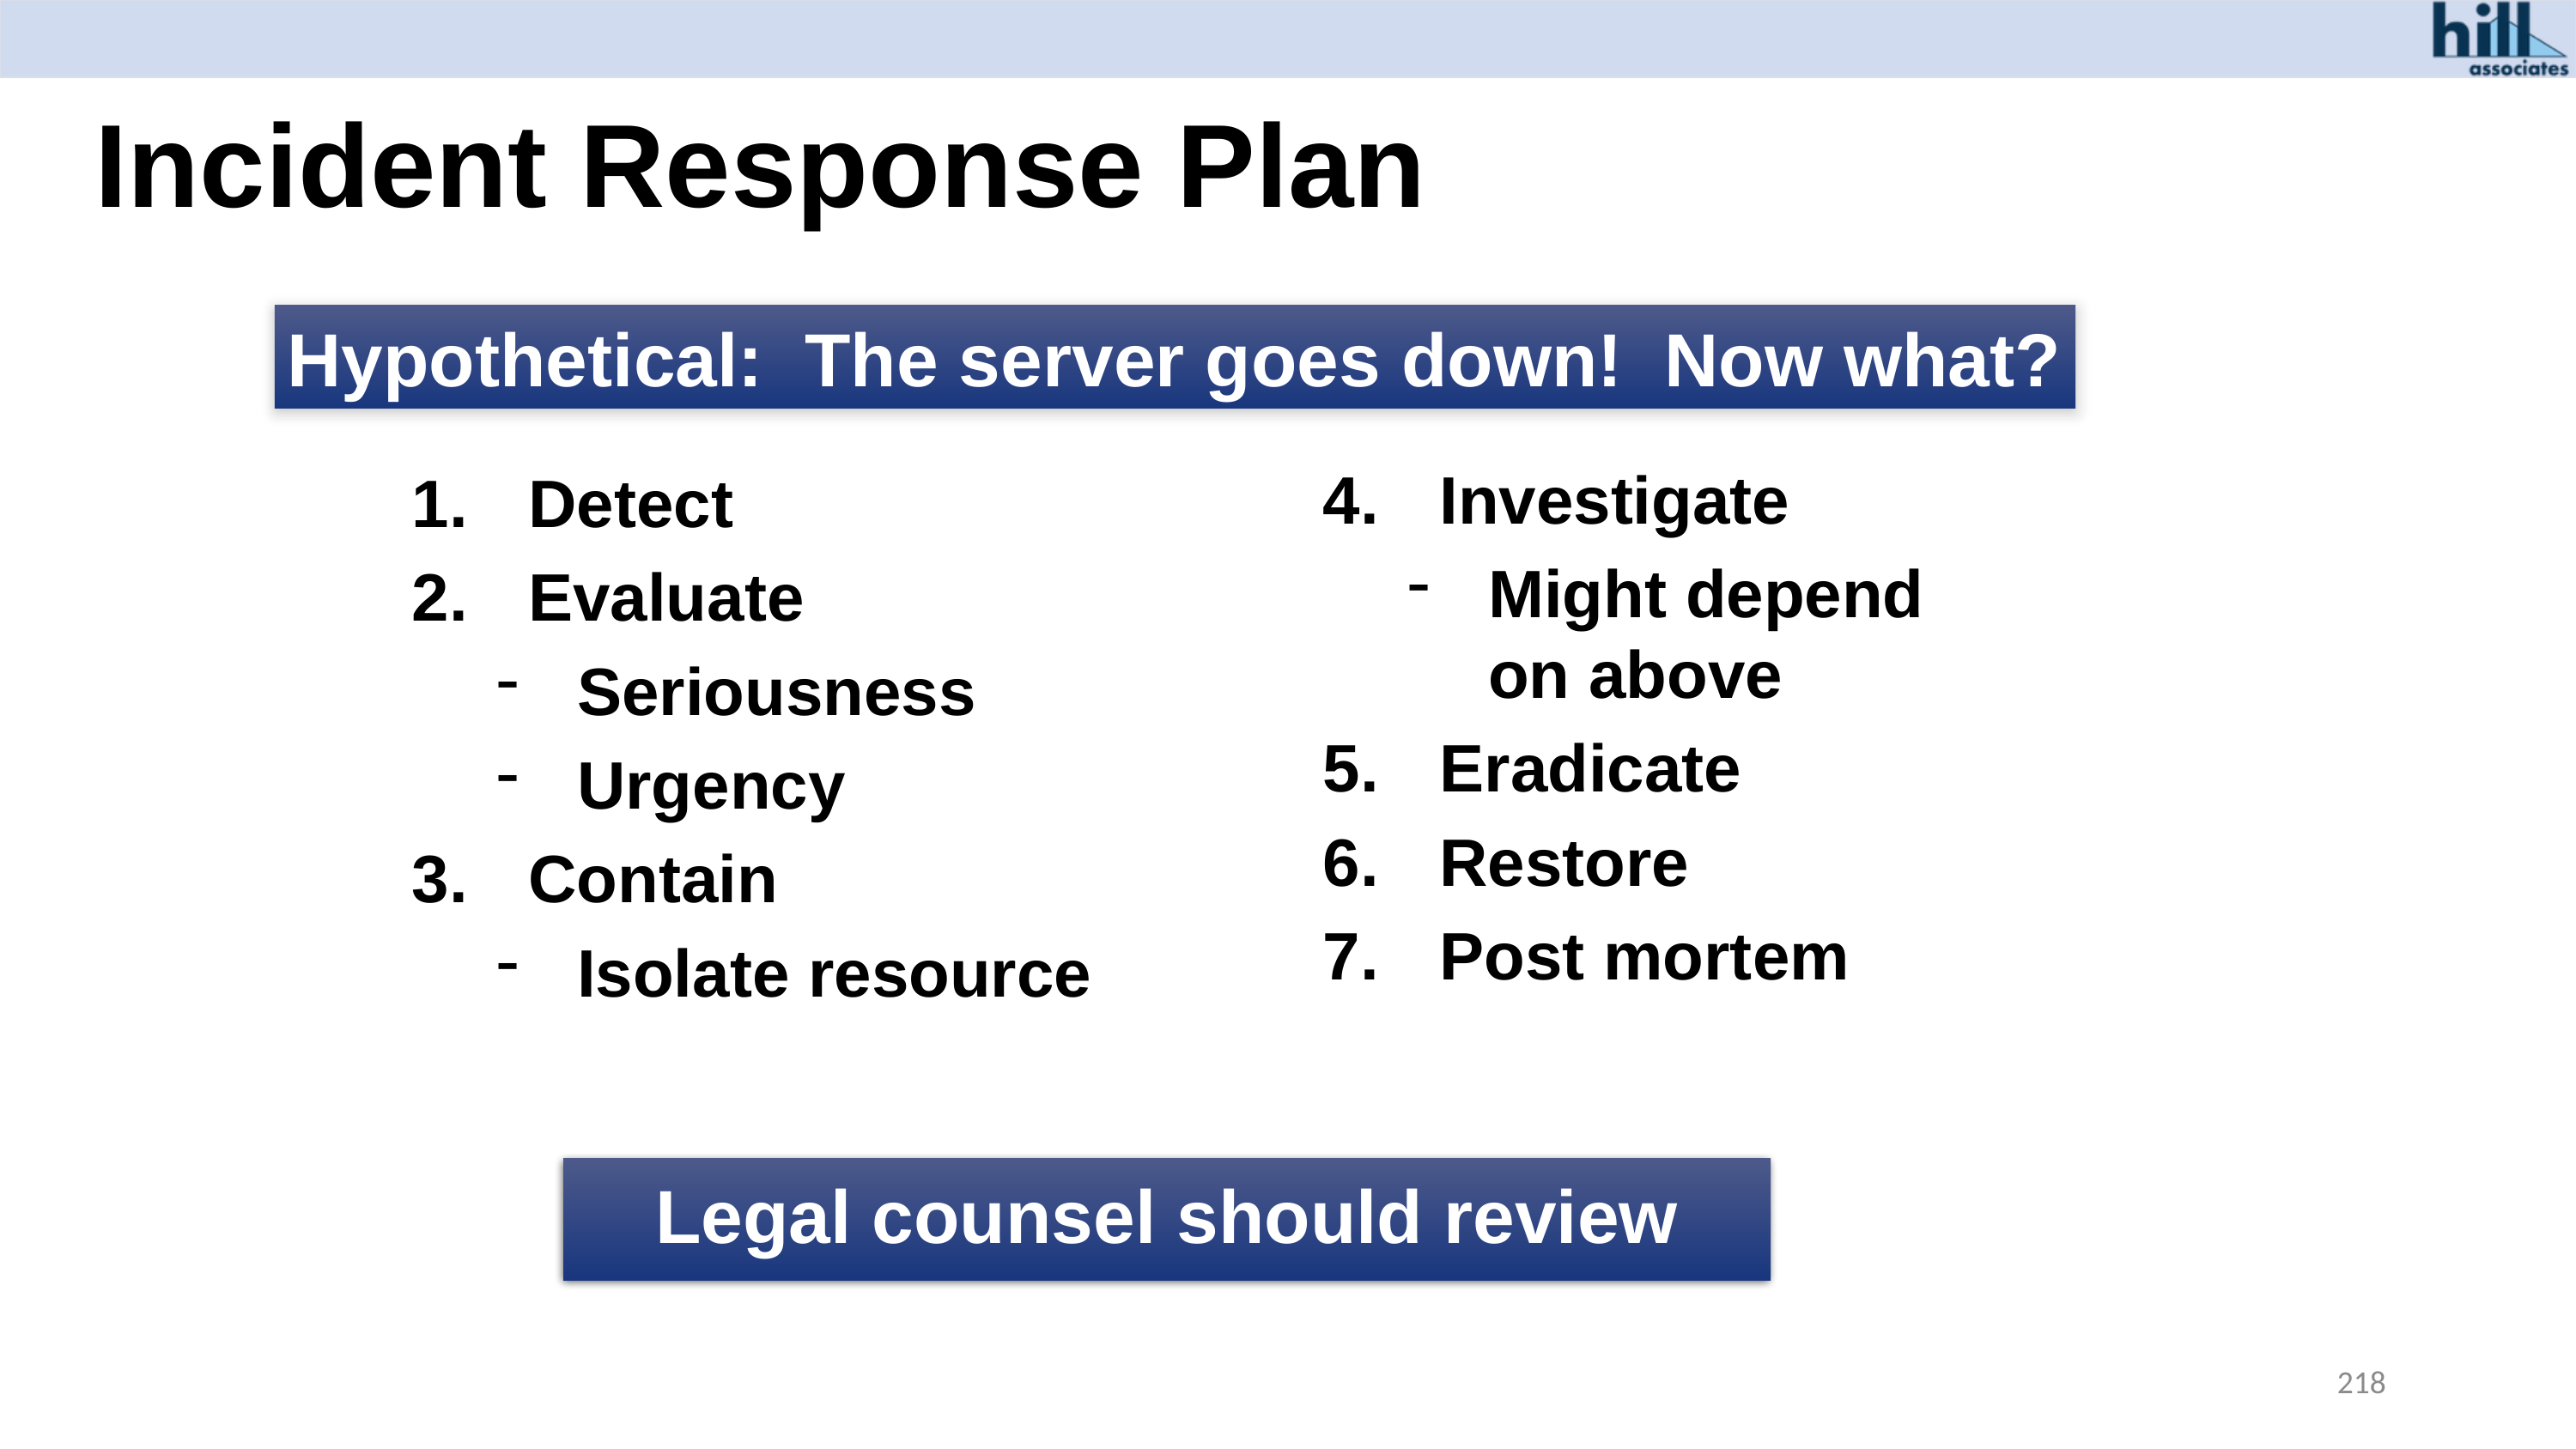

# Incident Response Plan
Hypothetical:  The server goes down!  Now what?
Detect
Evaluate
Seriousness
Urgency
Contain
Isolate resource
Investigate
Might depend
on above
Eradicate
Restore
Post mortem
Legal counsel should review
218